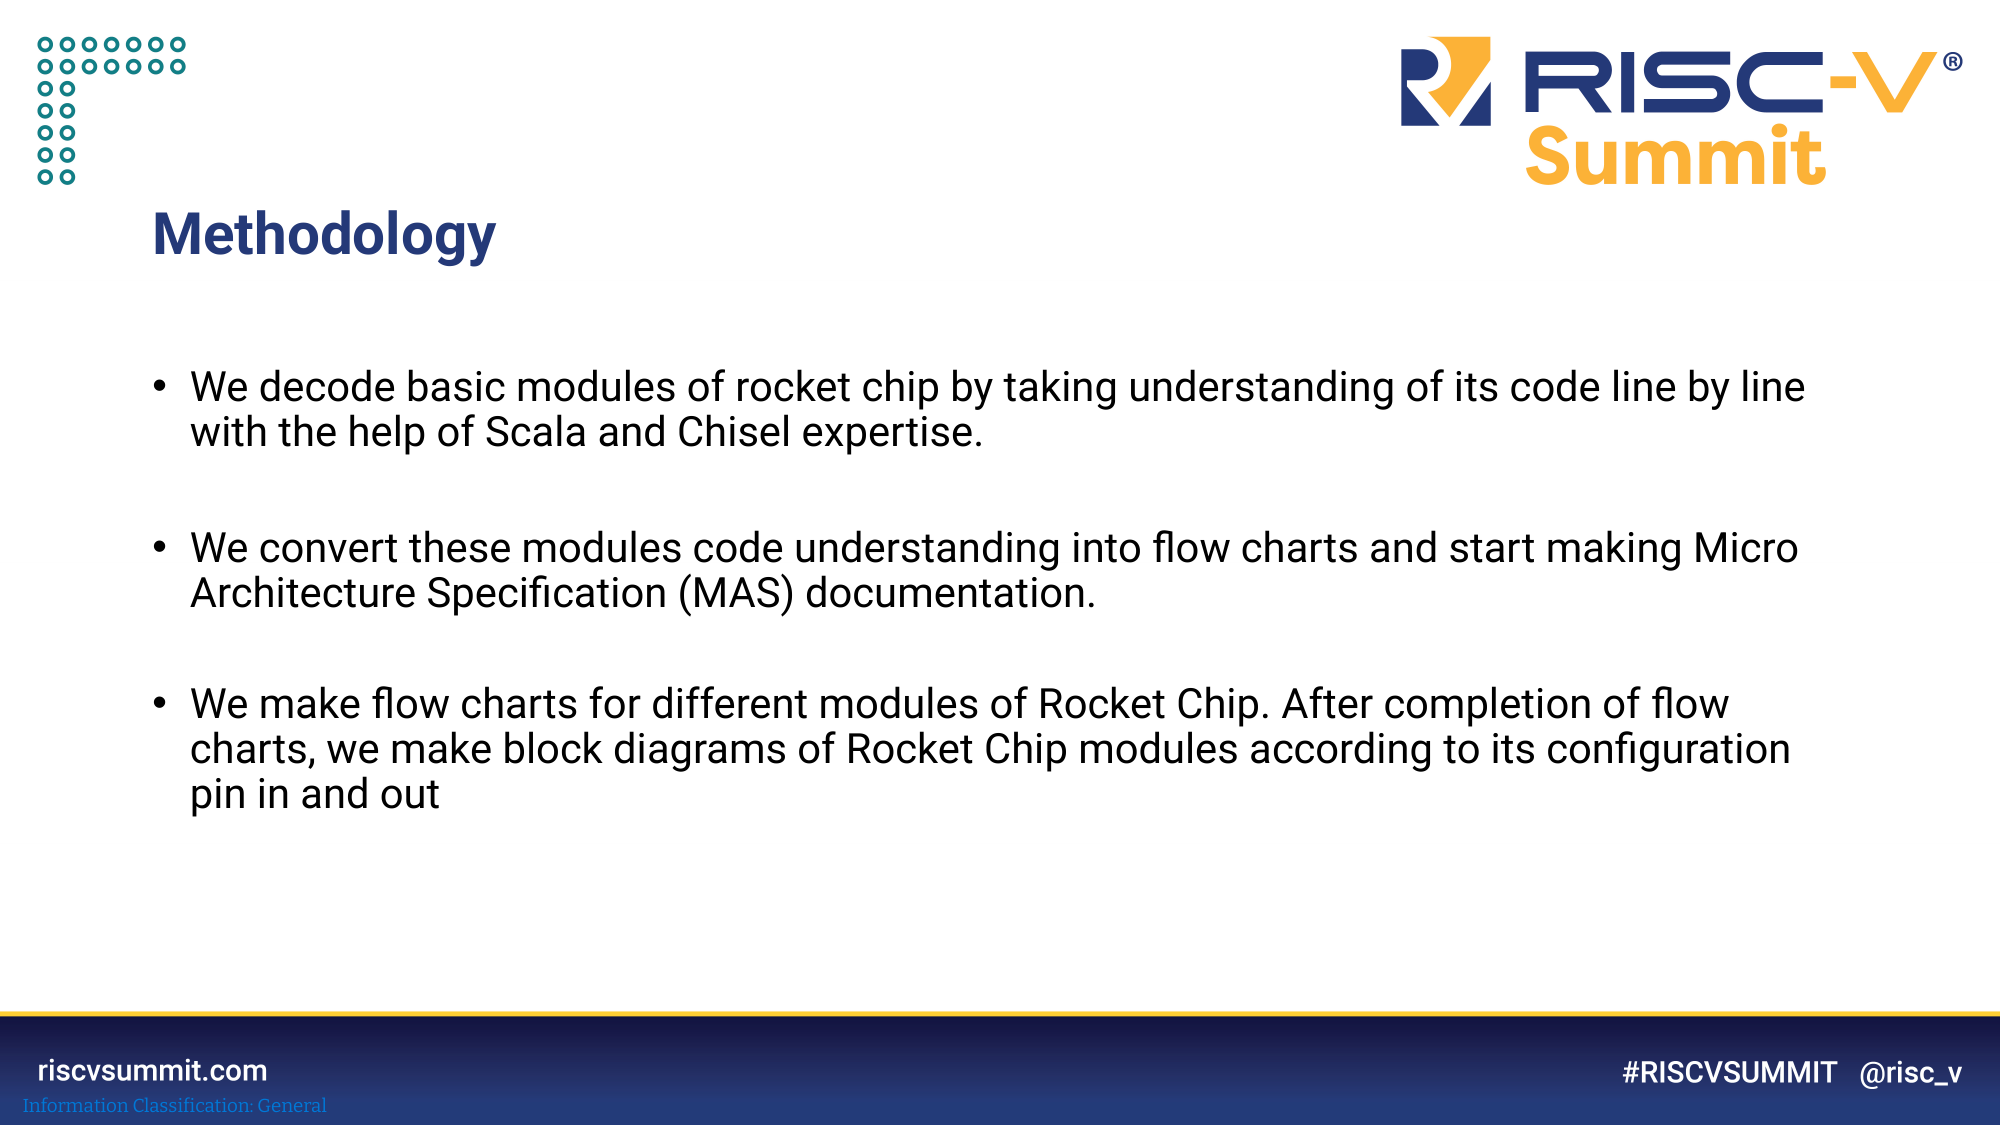

# Methodology
We decode basic modules of rocket chip by taking understanding of its code line by line with the help of Scala and Chisel expertise.
We convert these modules code understanding into flow charts and start making Micro Architecture Specification (MAS) documentation.
We make flow charts for different modules of Rocket Chip. After completion of flow charts, we make block diagrams of Rocket Chip modules according to its configuration pin in and out